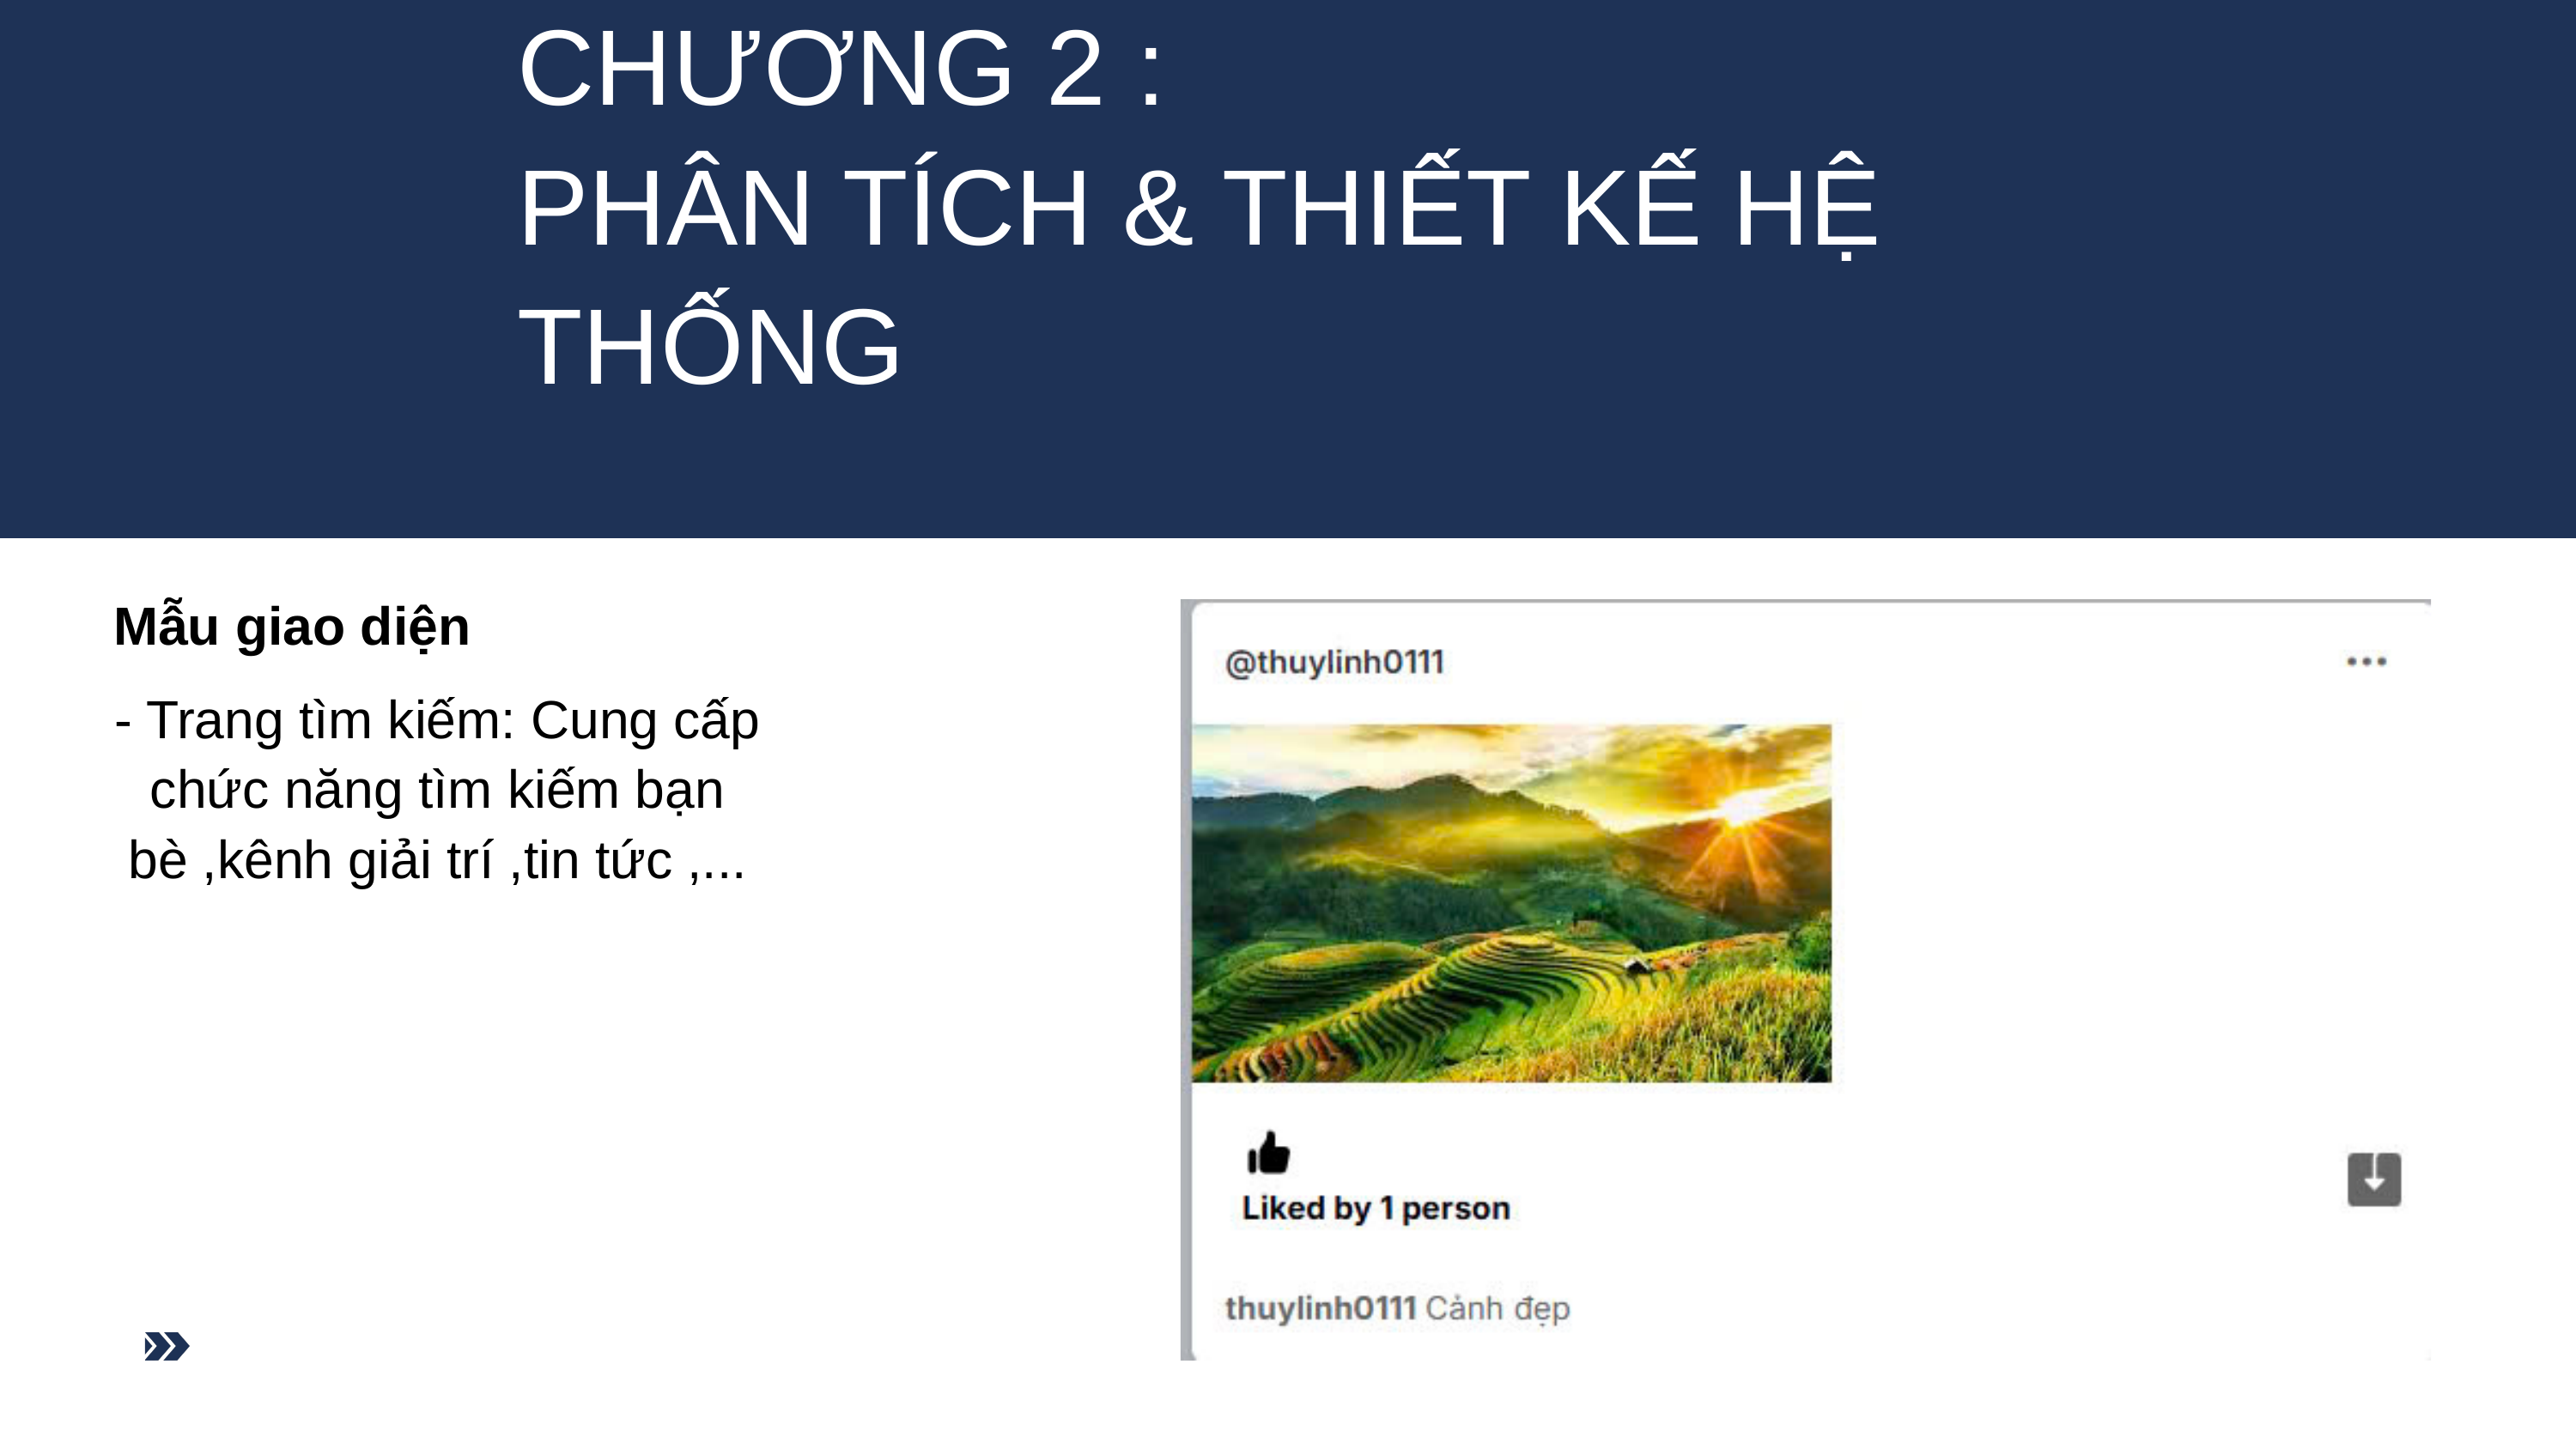

CHƯƠNG 2 :
PHÂN TÍCH & THIẾT KẾ HỆ THỐNG

Mẫu giao diện

- Trang tìm kiếm: Cung cấp chức năng tìm kiếm bạn bè ,kênh giải trí ,tin tức ,...